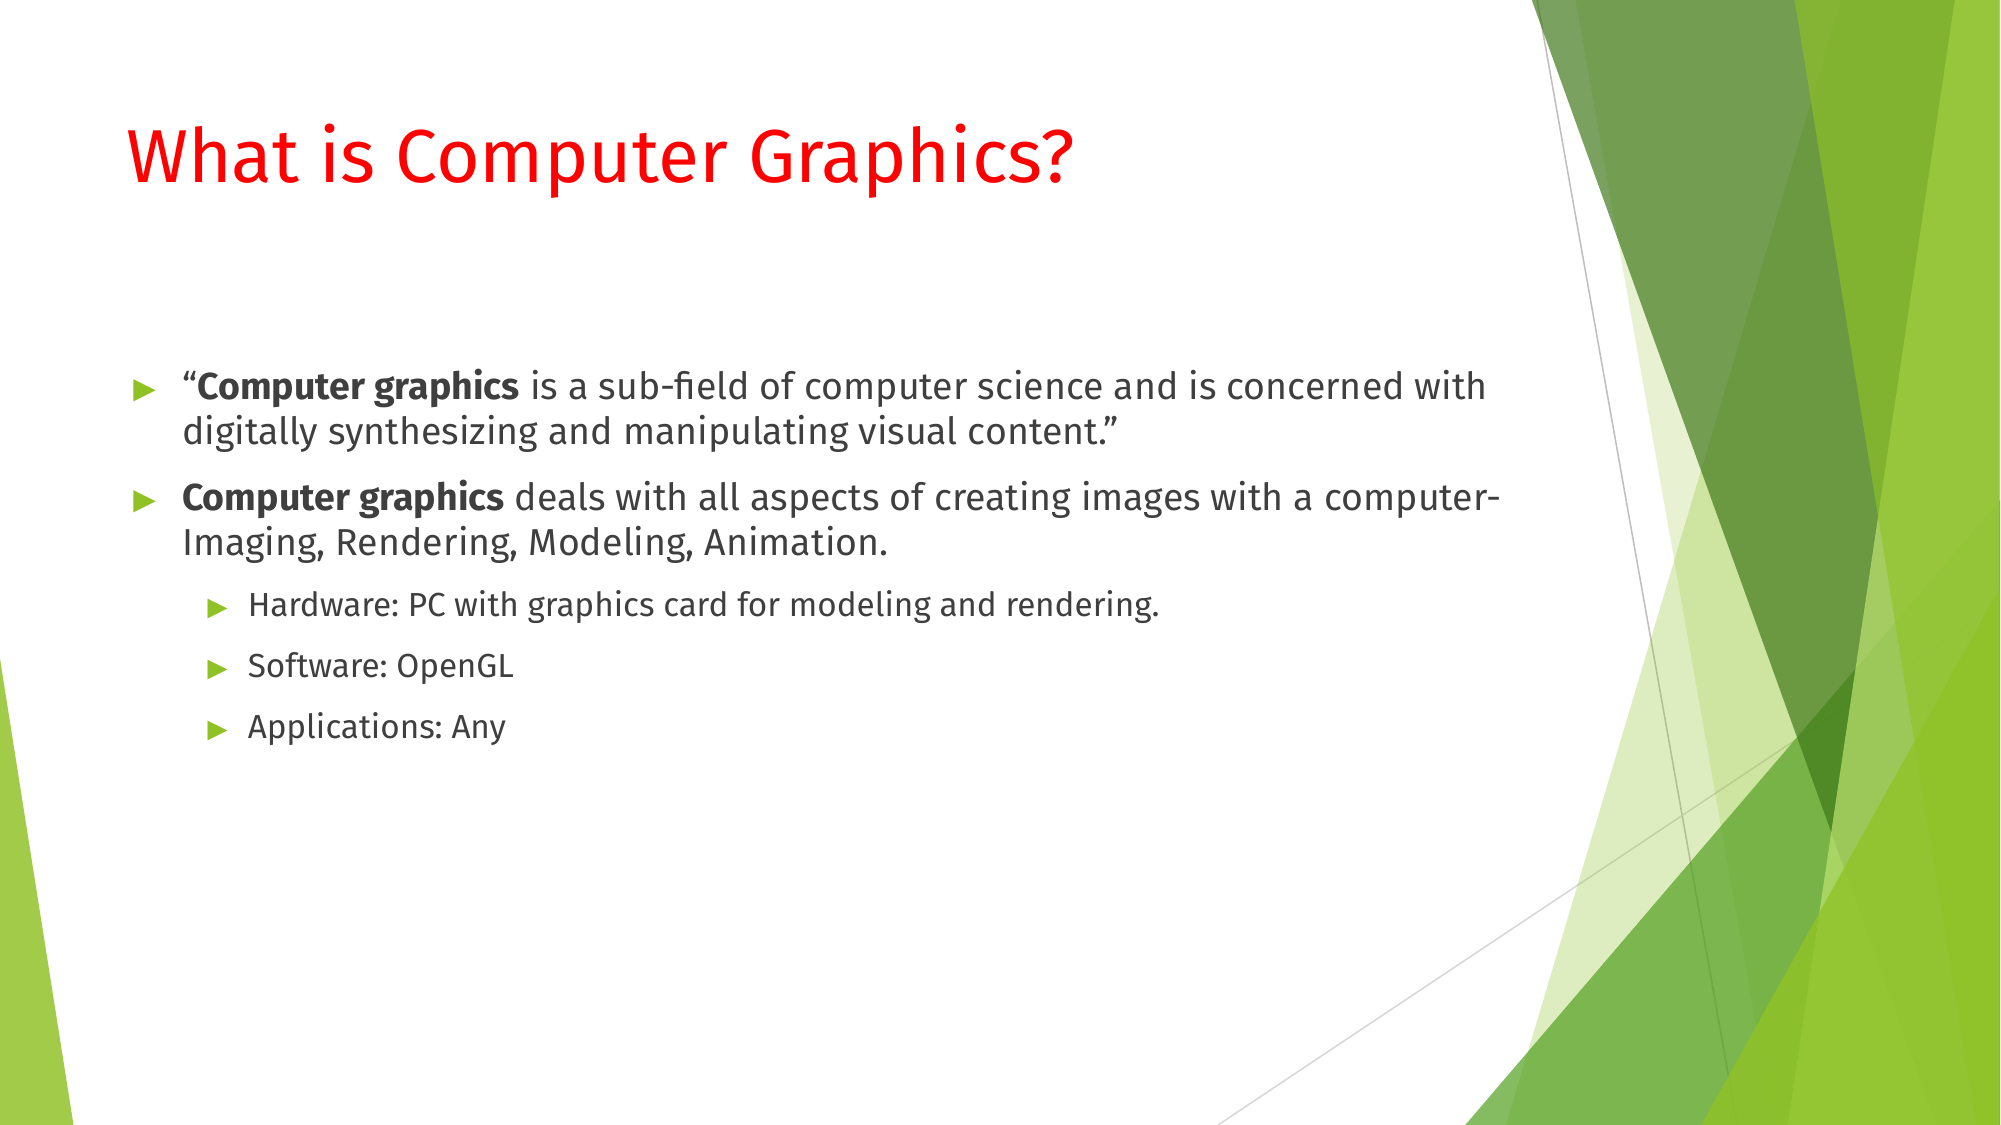

# What is Computer Graphics?
“Computer graphics is a sub-field of computer science and is concerned with digitally synthesizing and manipulating visual content.”
Computer graphics deals with all aspects of creating images with a computer- Imaging, Rendering, Modeling, Animation.
Hardware: PC with graphics card for modeling and rendering.
Software: OpenGL
Applications: Any